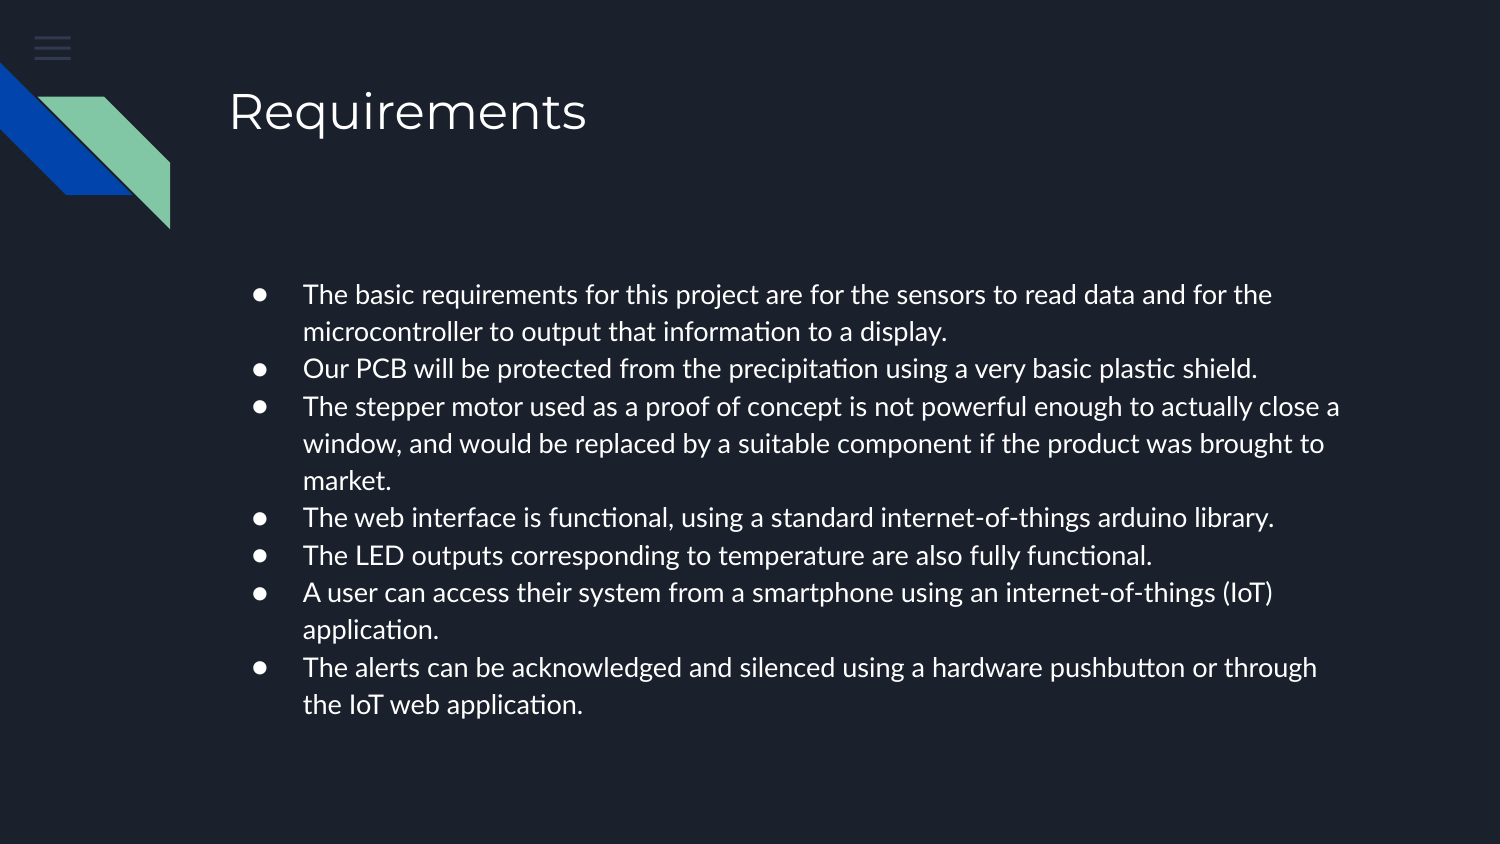

# Requirements
The basic requirements for this project are for the sensors to read data and for the microcontroller to output that information to a display.
Our PCB will be protected from the precipitation using a very basic plastic shield.
The stepper motor used as a proof of concept is not powerful enough to actually close a window, and would be replaced by a suitable component if the product was brought to market.
The web interface is functional, using a standard internet-of-things arduino library.
The LED outputs corresponding to temperature are also fully functional.
A user can access their system from a smartphone using an internet-of-things (IoT) application.
The alerts can be acknowledged and silenced using a hardware pushbutton or through the IoT web application.